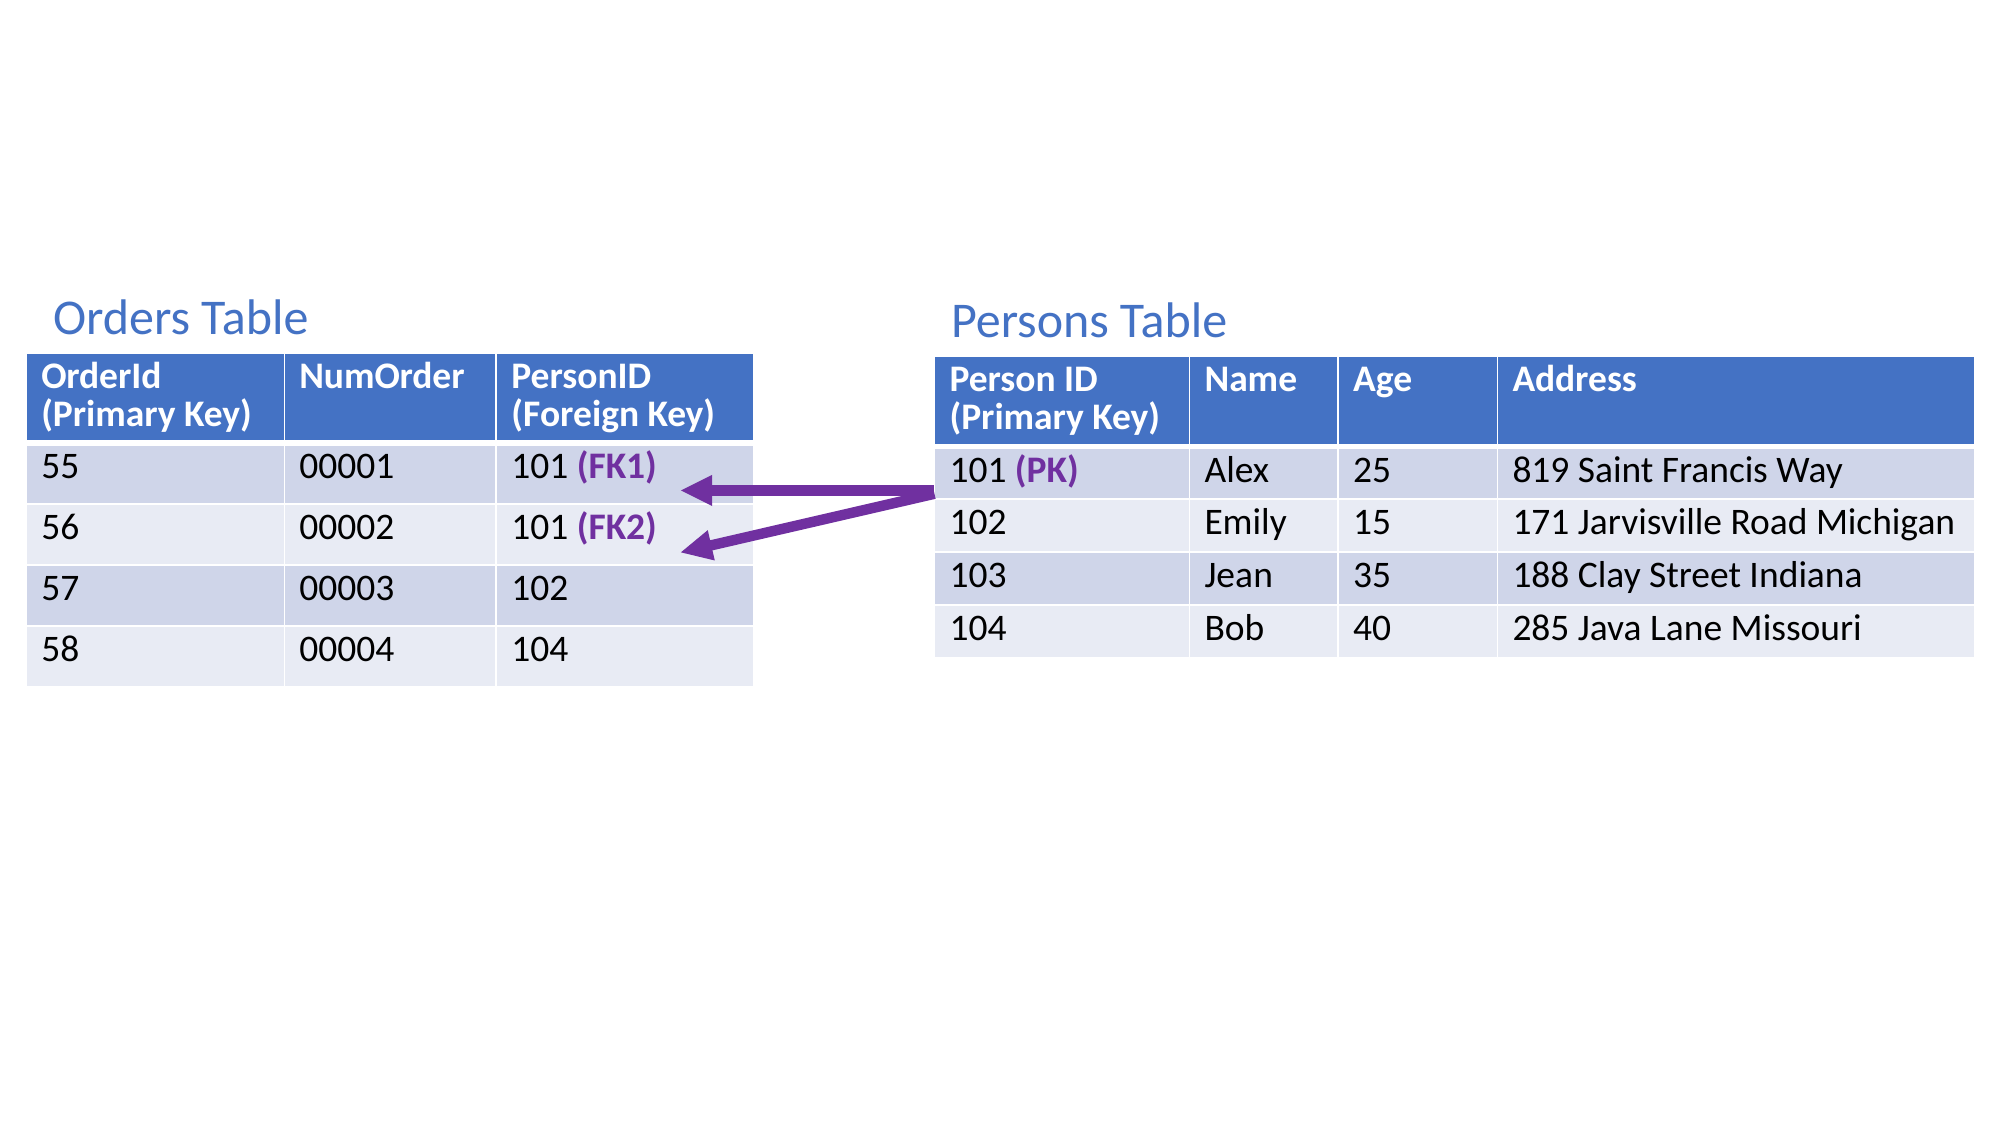

Orders Table
Persons Table
| OrderId (Primary Key) | NumOrder | PersonID (Foreign Key) |
| --- | --- | --- |
| 55 | 00001 | 101 (FK1) |
| 56 | 00002 | 101 (FK2) |
| 57 | 00003 | 102 |
| 58 | 00004 | 104 |
| Person ID (Primary Key) | Name | Age | Address |
| --- | --- | --- | --- |
| 101 (PK) | Alex | 25 | 819 Saint Francis Way |
| 102 | Emily | 15 | 171 Jarvisville Road Michigan |
| 103 | Jean | 35 | 188 Clay Street Indiana |
| 104 | Bob | 40 | 285 Java Lane Missouri |